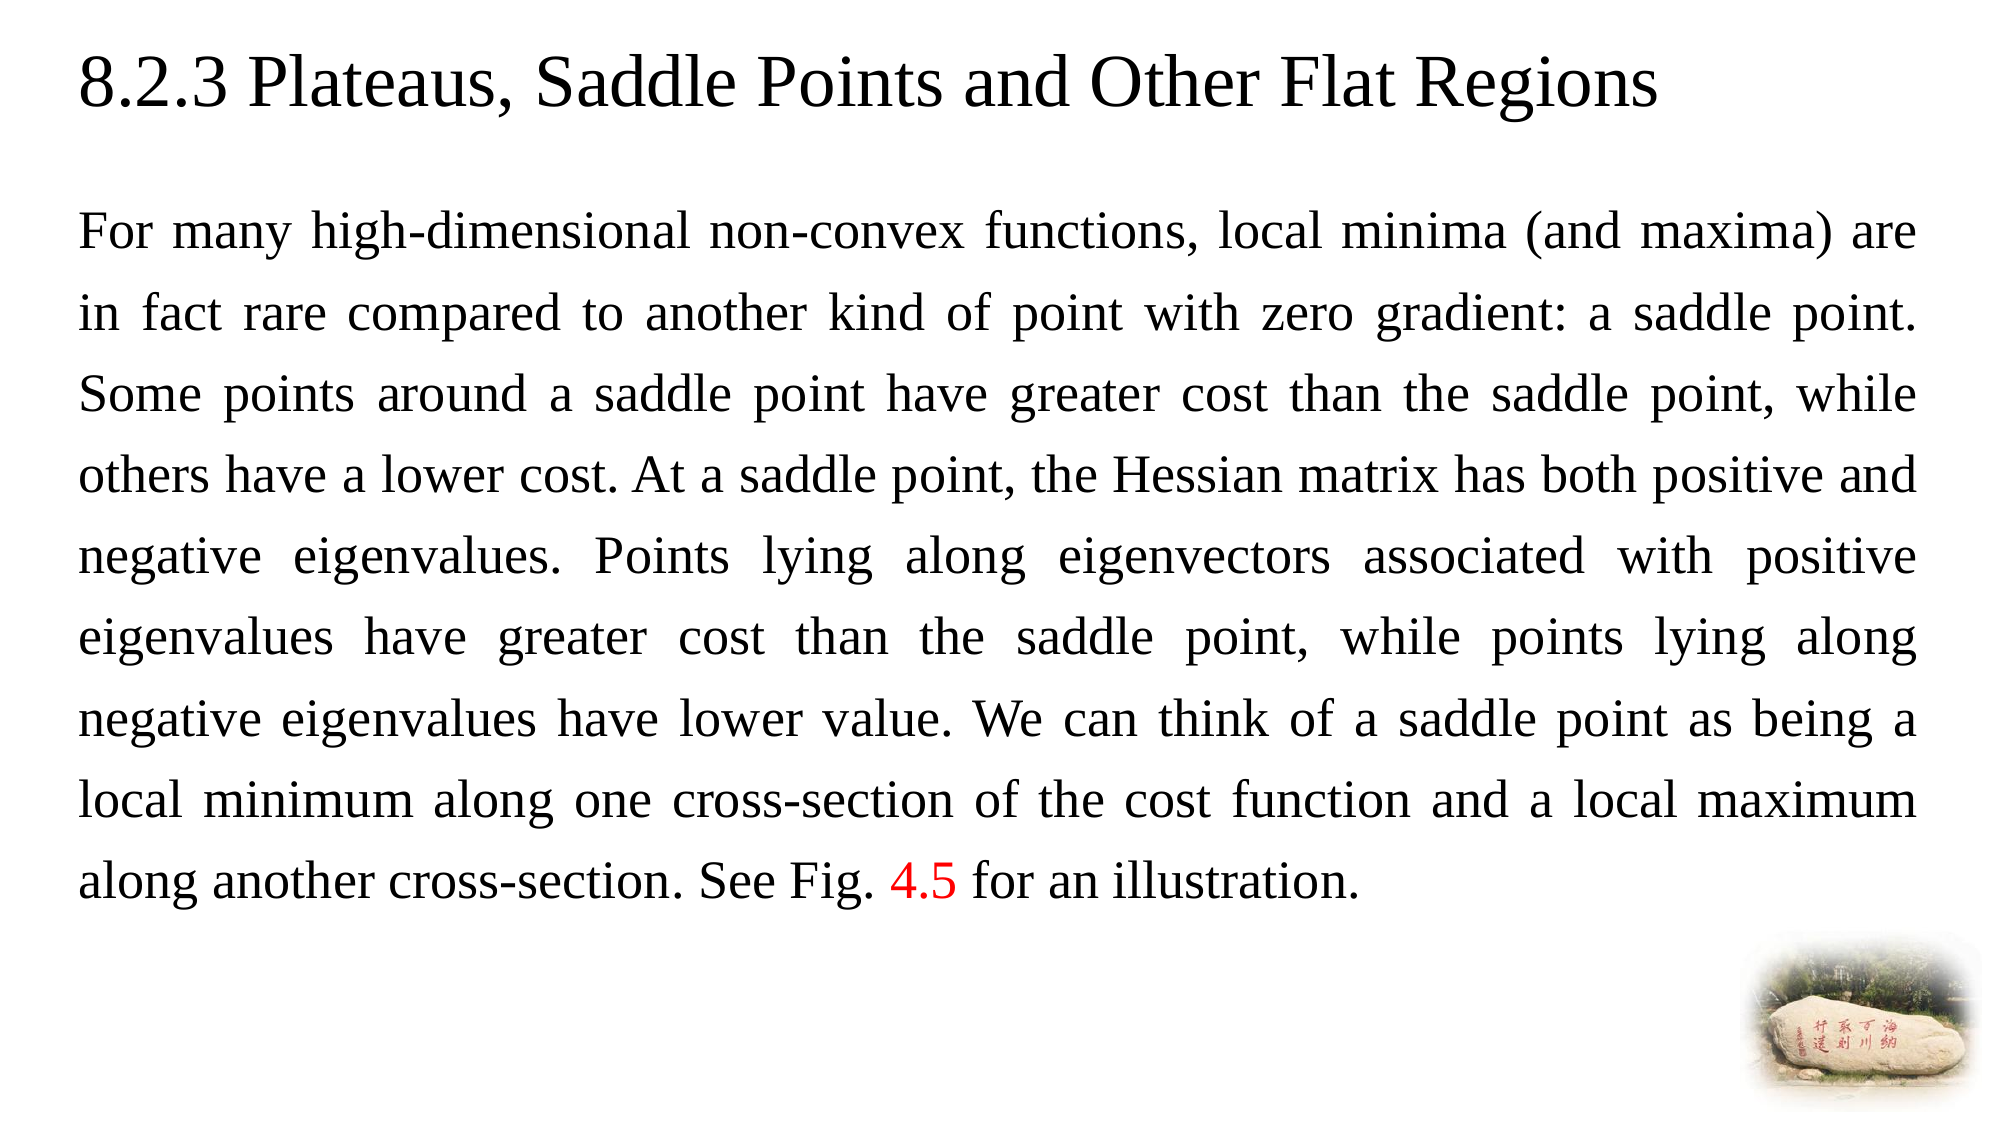

# 8.2.3 Plateaus, Saddle Points and Other Flat Regions
For many high-dimensional non-convex functions, local minima (and maxima) are in fact rare compared to another kind of point with zero gradient: a saddle point. Some points around a saddle point have greater cost than the saddle point, while others have a lower cost. At a saddle point, the Hessian matrix has both positive and negative eigenvalues. Points lying along eigenvectors associated with positive eigenvalues have greater cost than the saddle point, while points lying along negative eigenvalues have lower value. We can think of a saddle point as being a local minimum along one cross-section of the cost function and a local maximum along another cross-section. See Fig. 4.5 for an illustration.